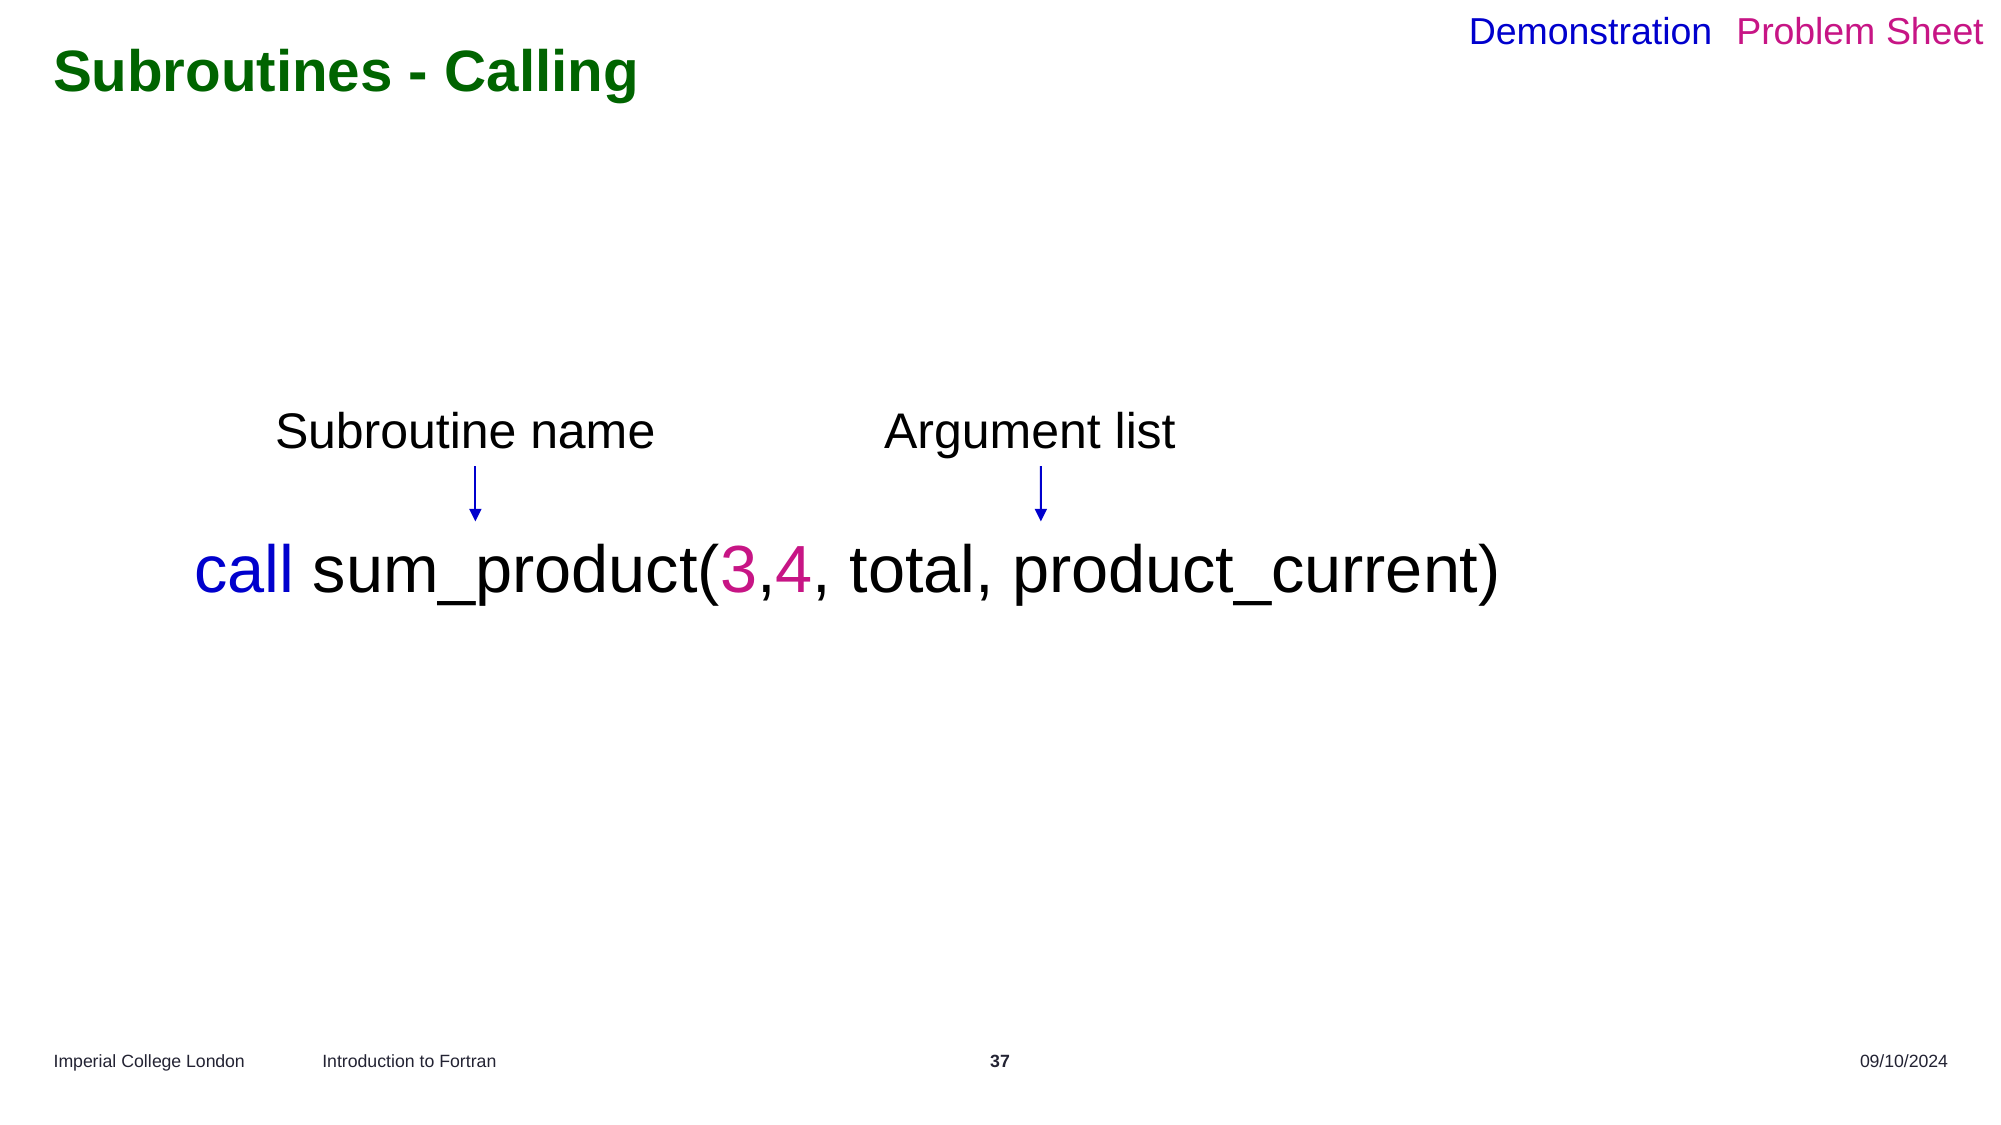

Demonstration
Problem Sheet
# Subroutines - Calling
Subroutine name
Argument list
call sum_product(3,4, total, product_current)
Introduction to Fortran
37
09/10/2024